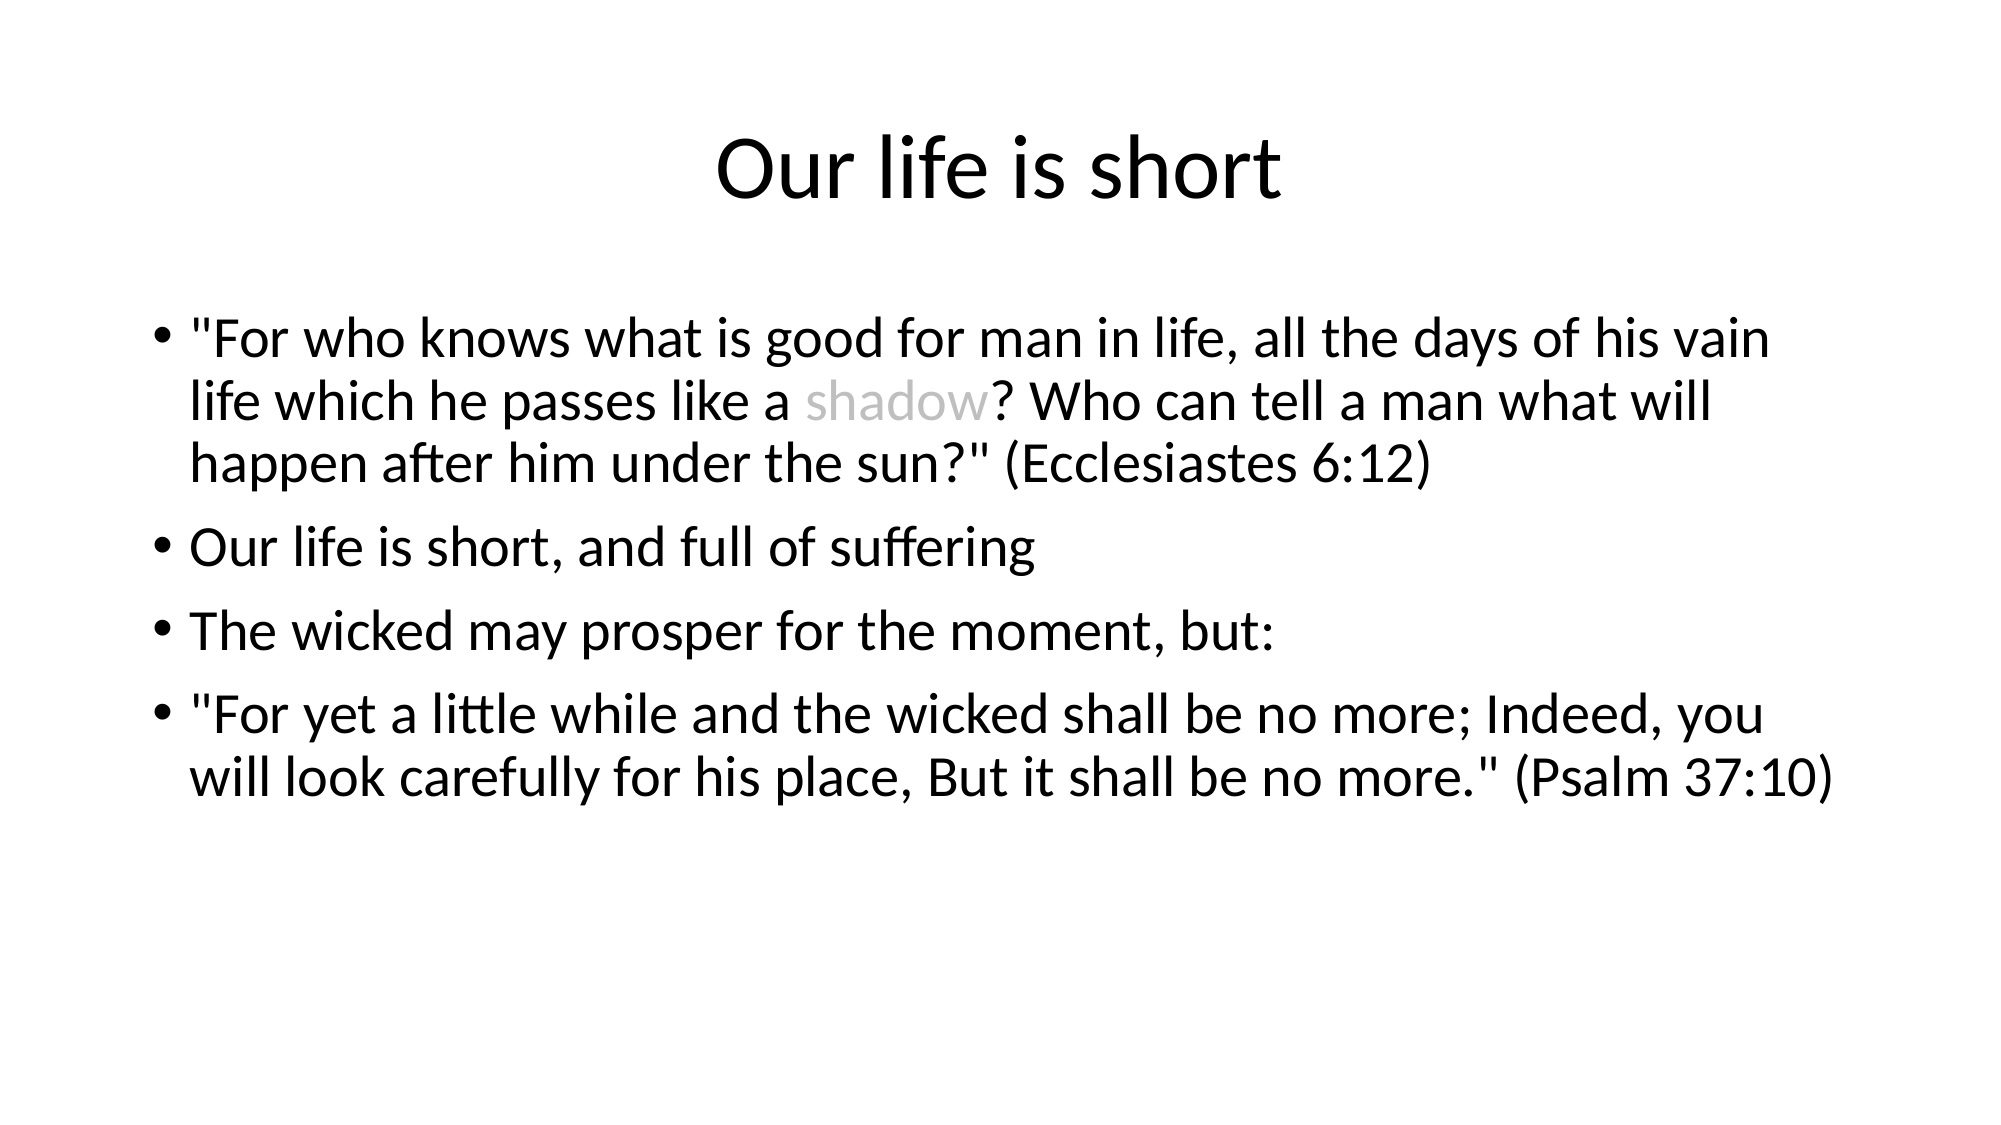

# Our life is short
"For who knows what is good for man in life, all the days of his vain life which he passes like a shadow? Who can tell a man what will happen after him under the sun?" (Ecclesiastes 6:12)
Our life is short, and full of suffering
The wicked may prosper for the moment, but:
"For yet a little while and the wicked shall be no more; Indeed, you will look carefully for his place, But it shall be no more." (Psalm 37:10)